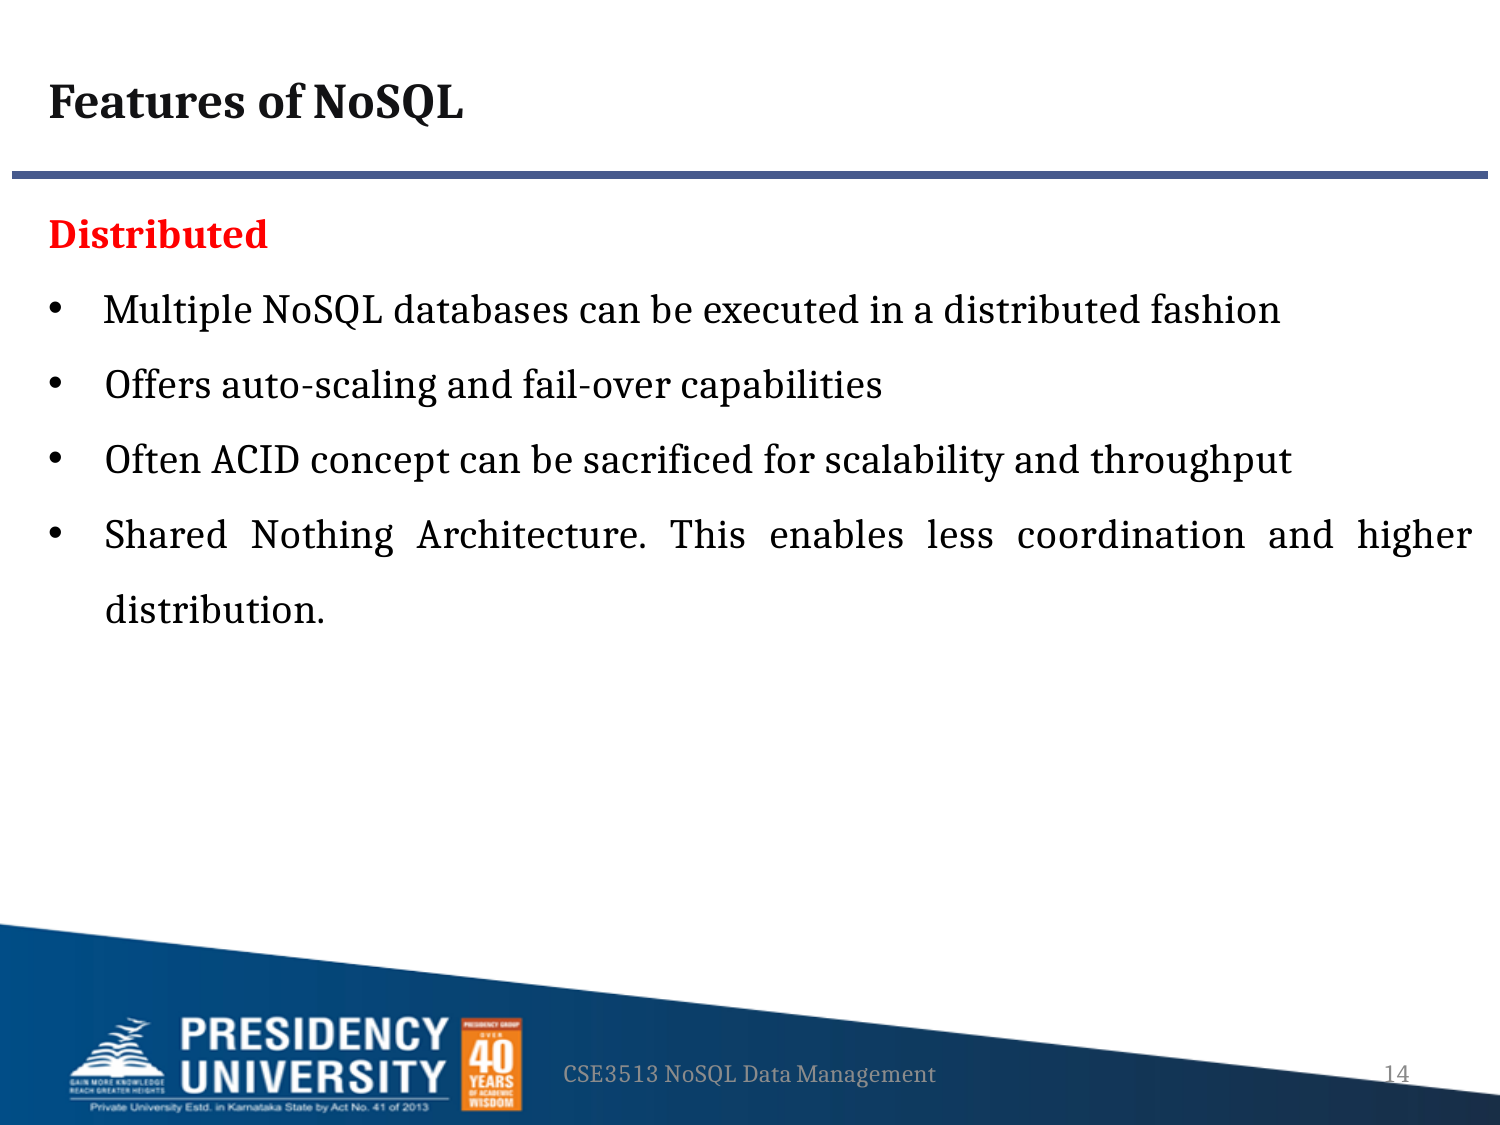

Features of NoSQL
Distributed
Multiple NoSQL databases can be executed in a distributed fashion
Offers auto-scaling and fail-over capabilities
Often ACID concept can be sacrificed for scalability and throughput
Shared Nothing Architecture. This enables less coordination and higher distribution.

CSE3513 NoSQL Data Management
14